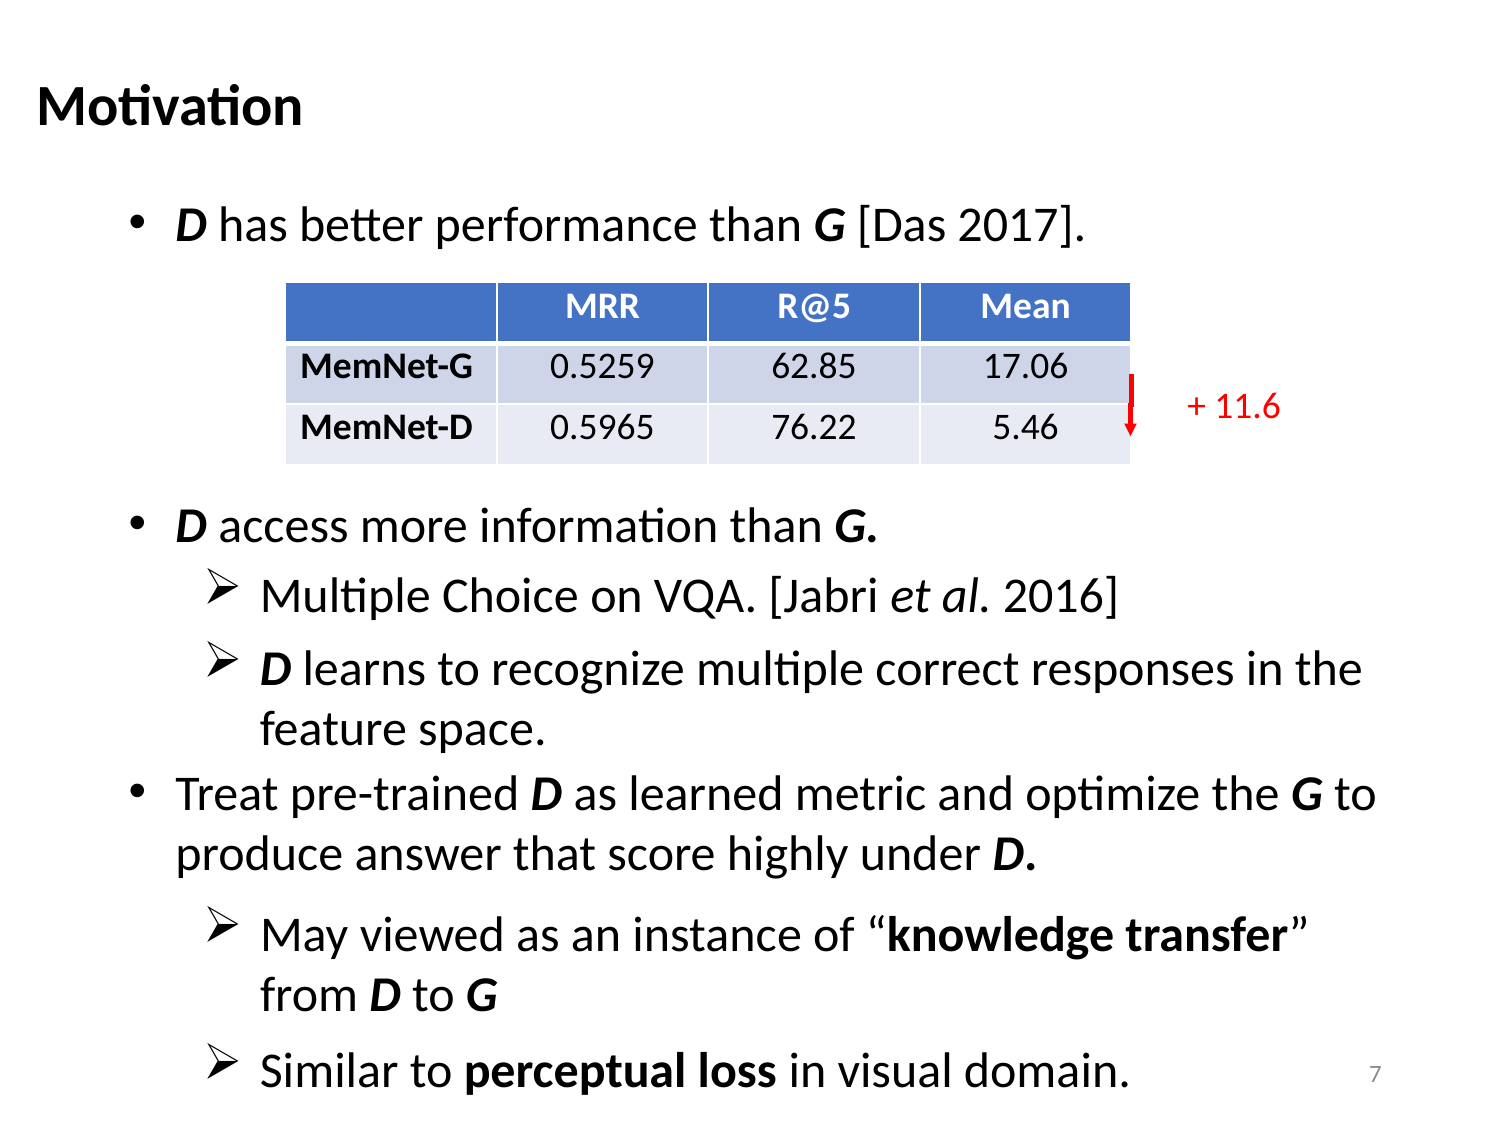

Motivation
D has better performance than G [Das 2017].
|  | MRR | R@5 | Mean |
| --- | --- | --- | --- |
| MemNet-G | 0.5259 | 62.85 | 17.06 |
| MemNet-D | 0.5965 | 76.22 | 5.46 |
+ 11.6
D access more information than G.
Multiple Choice on VQA. [Jabri et al. 2016]
D learns to recognize multiple correct responses in the feature space.
Treat pre-trained D as learned metric and optimize the G to produce answer that score highly under D.
May viewed as an instance of “knowledge transfer” from D to G
Similar to perceptual loss in visual domain.
7